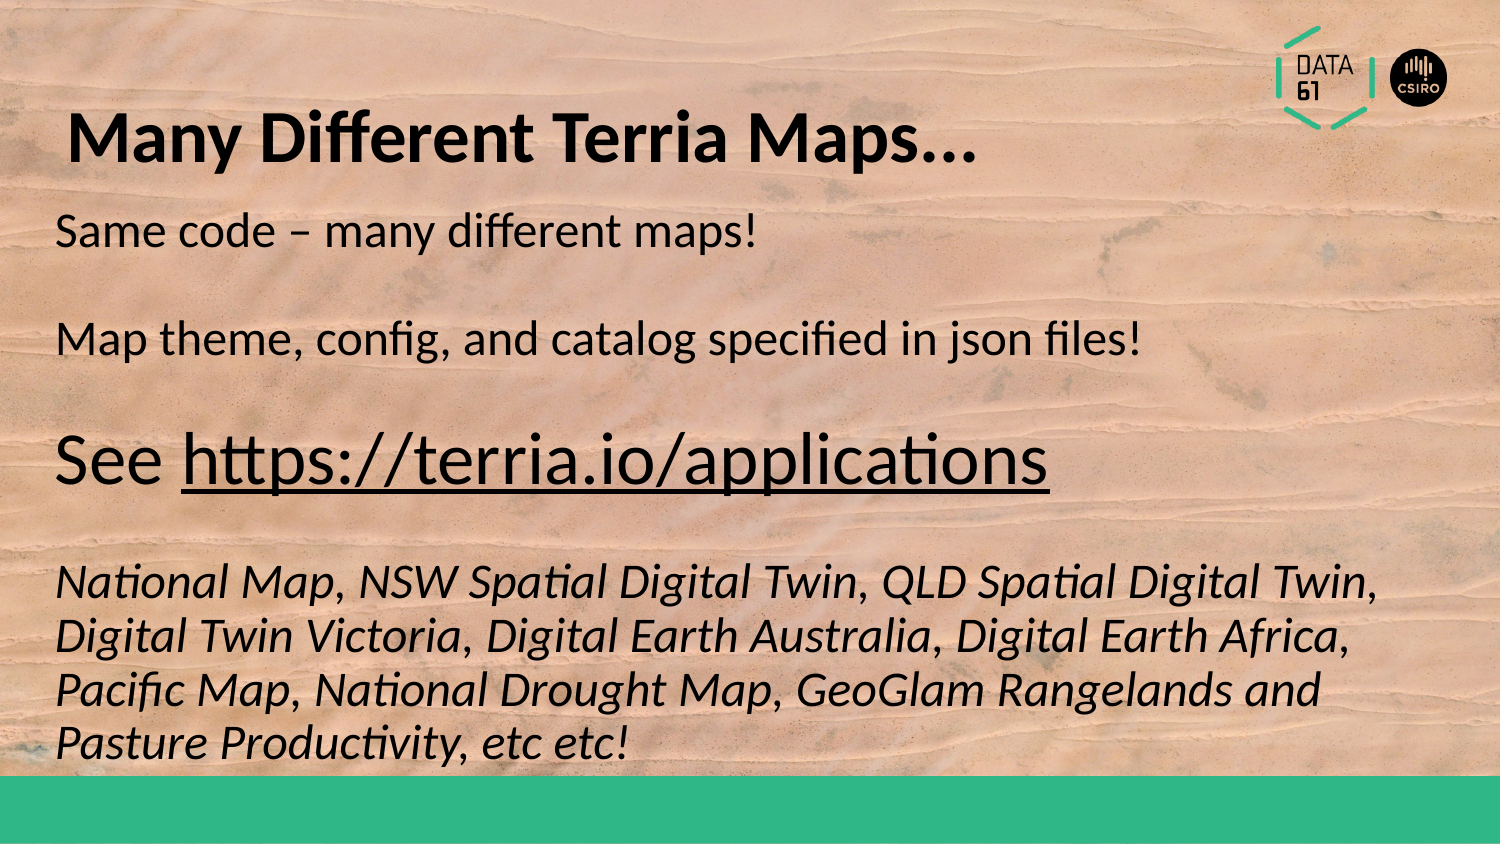

# Many Different Terria Maps...
Same code – many different maps!

Map theme, config, and catalog specified in json files!

See https://terria.io/applications

National Map, NSW Spatial Digital Twin, QLD Spatial Digital Twin, Digital Twin Victoria, Digital Earth Australia, Digital Earth Africa, Pacific Map, National Drought Map, GeoGlam Rangelands and Pasture Productivity, etc etc!